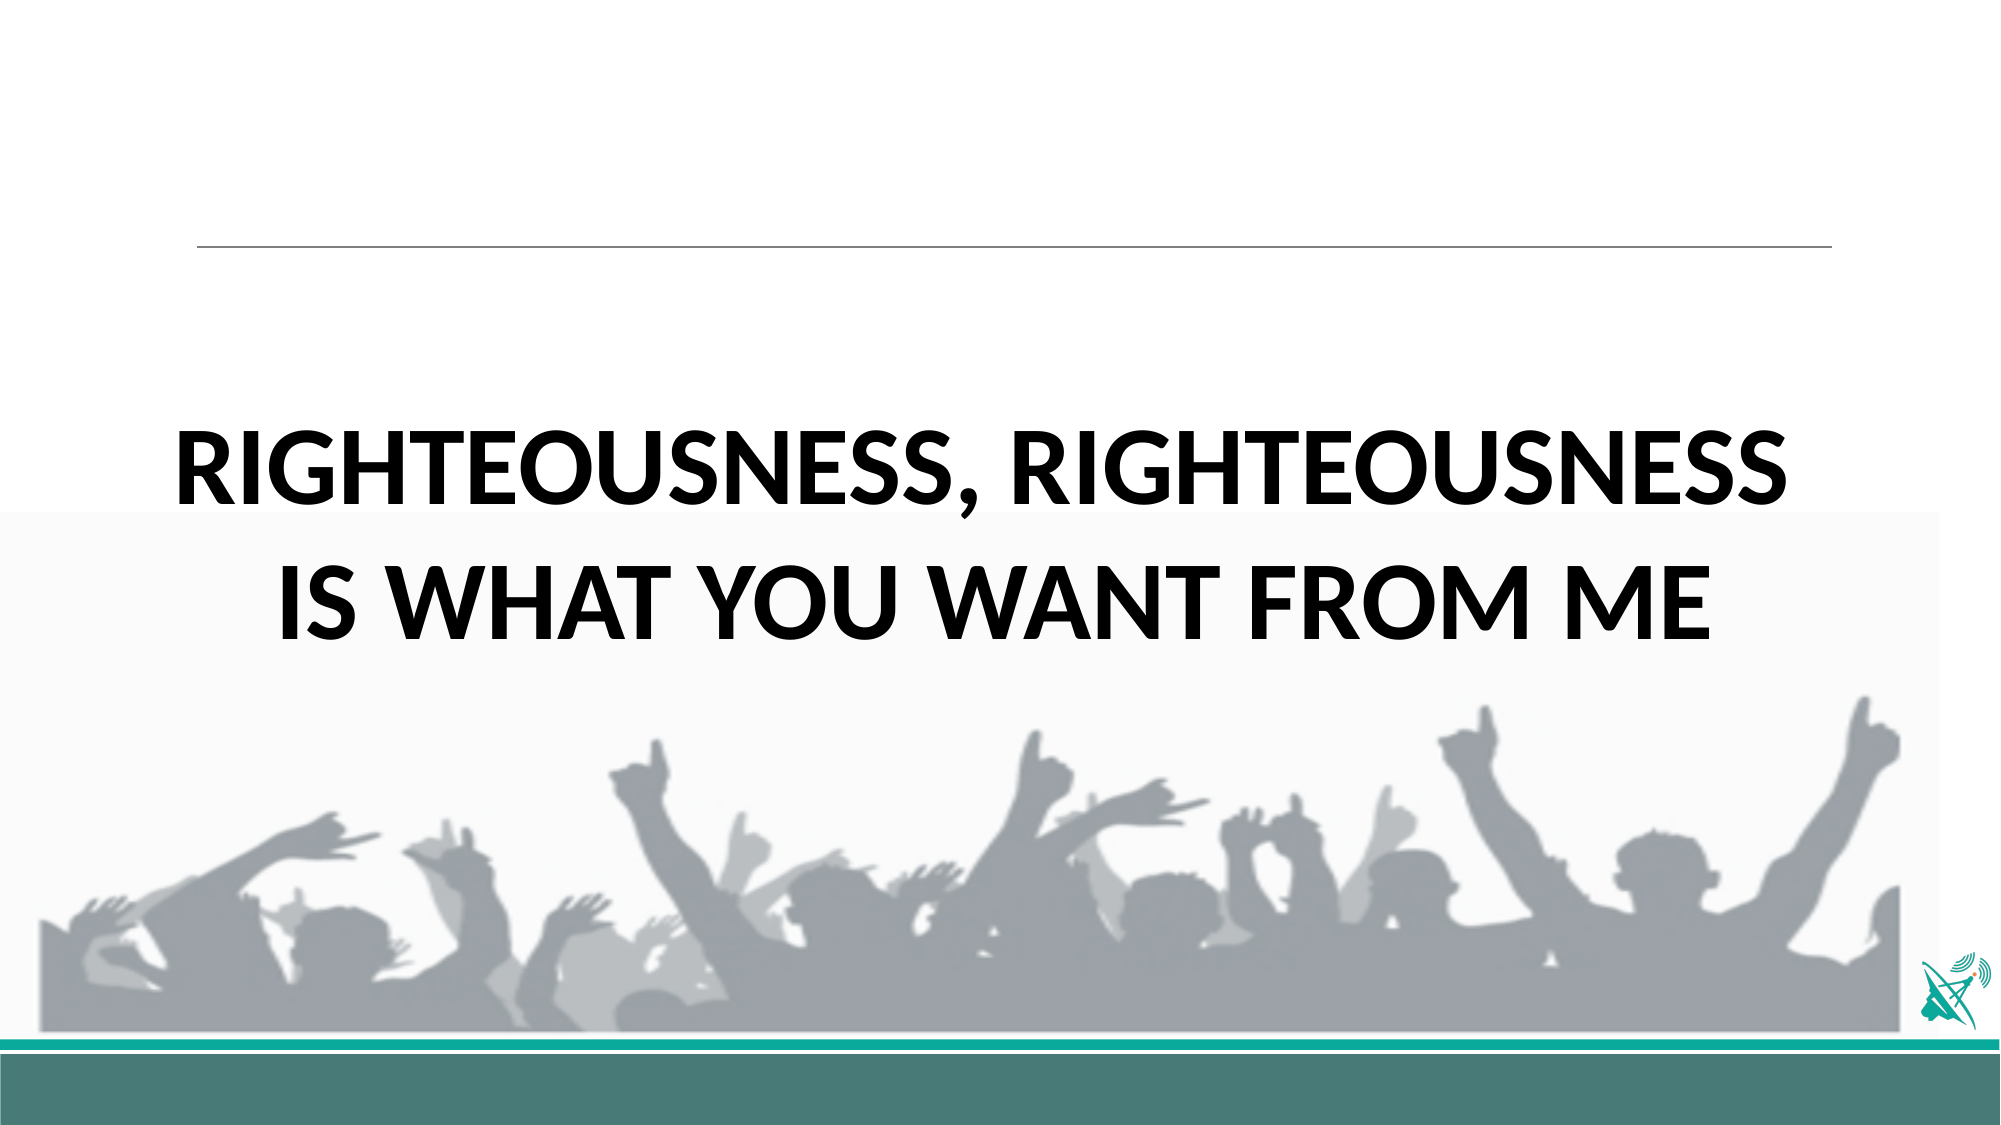

RIGHTEOUSNESS, RIGHTEOUSNESS
IS WHAT YOU WANT FROM ME